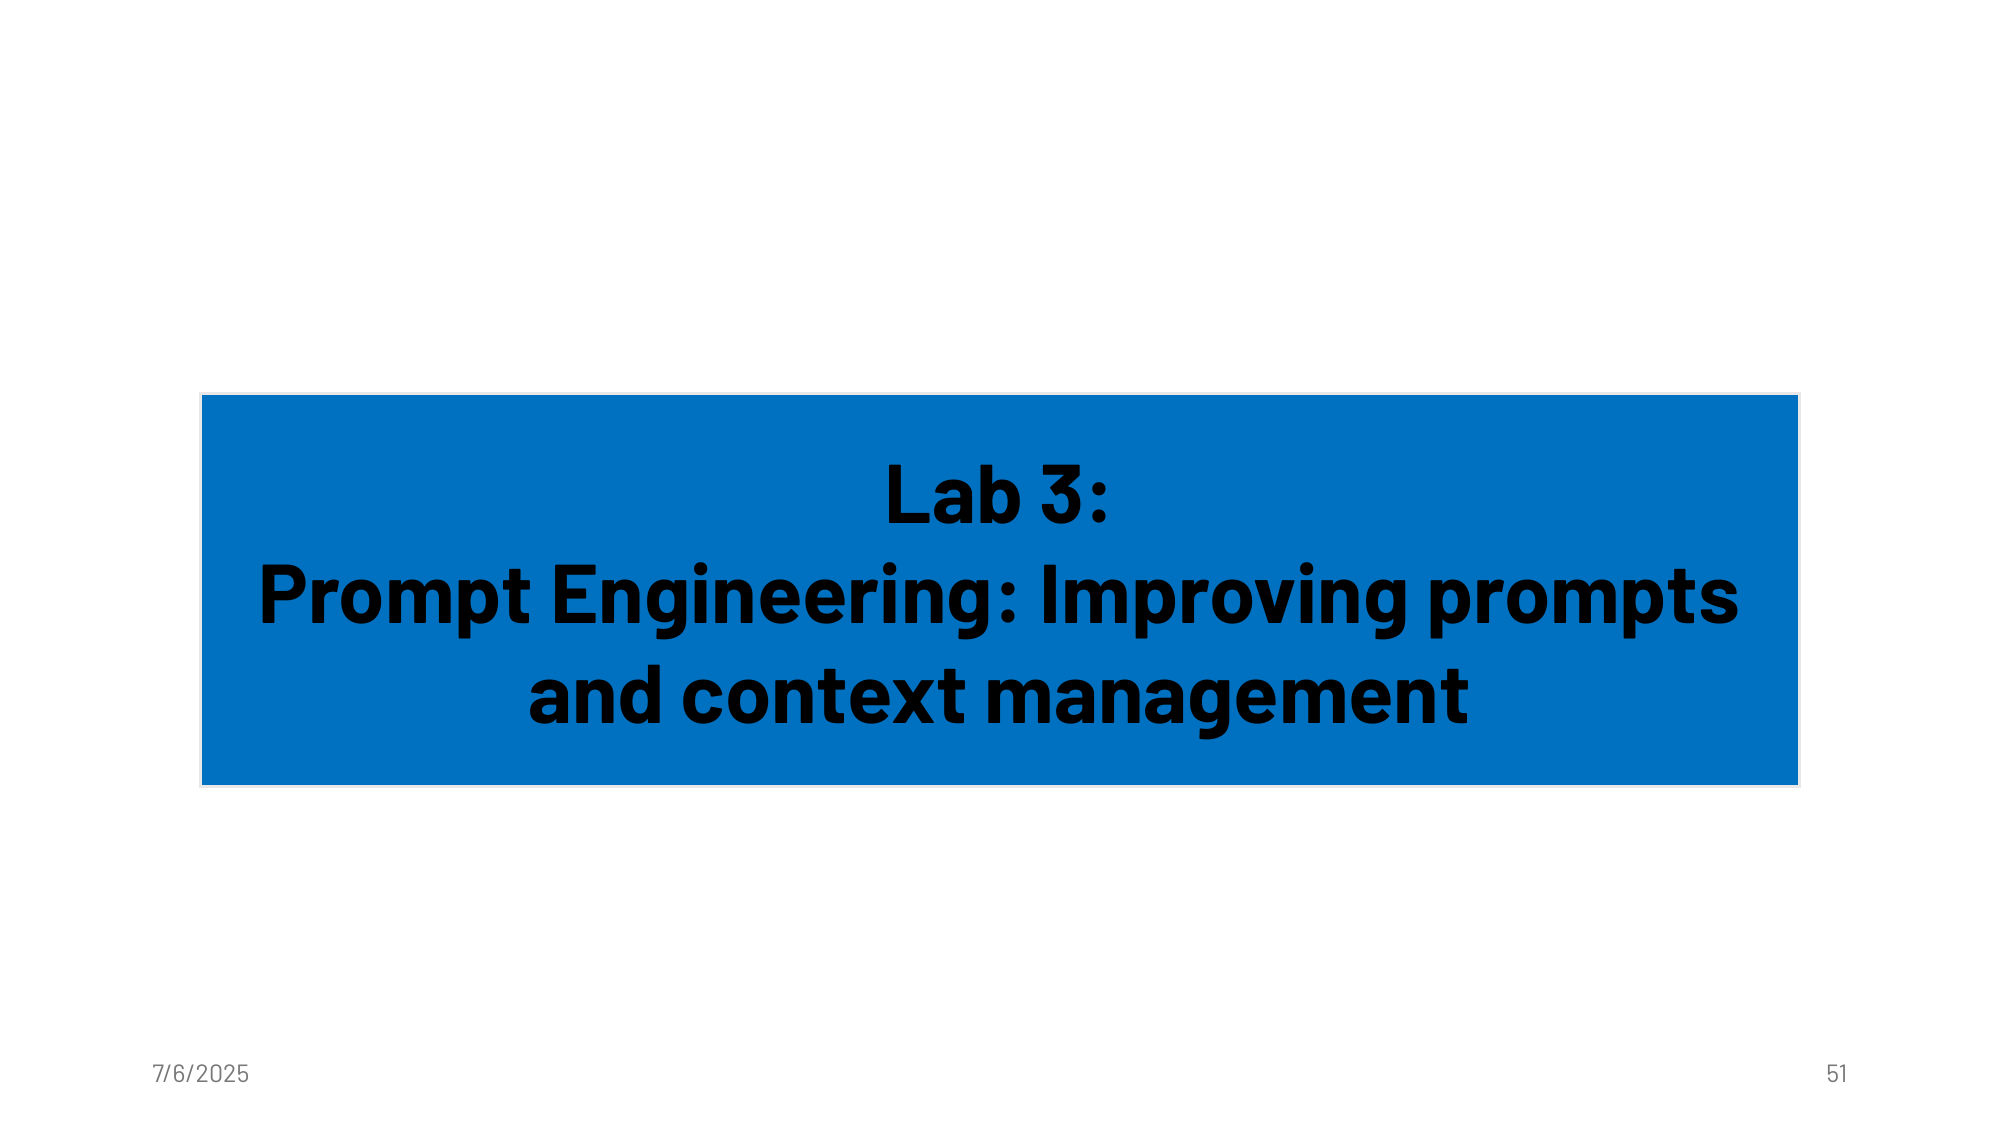

Lab 3:
Prompt Engineering: Improving prompts and context management
7/6/2025
51